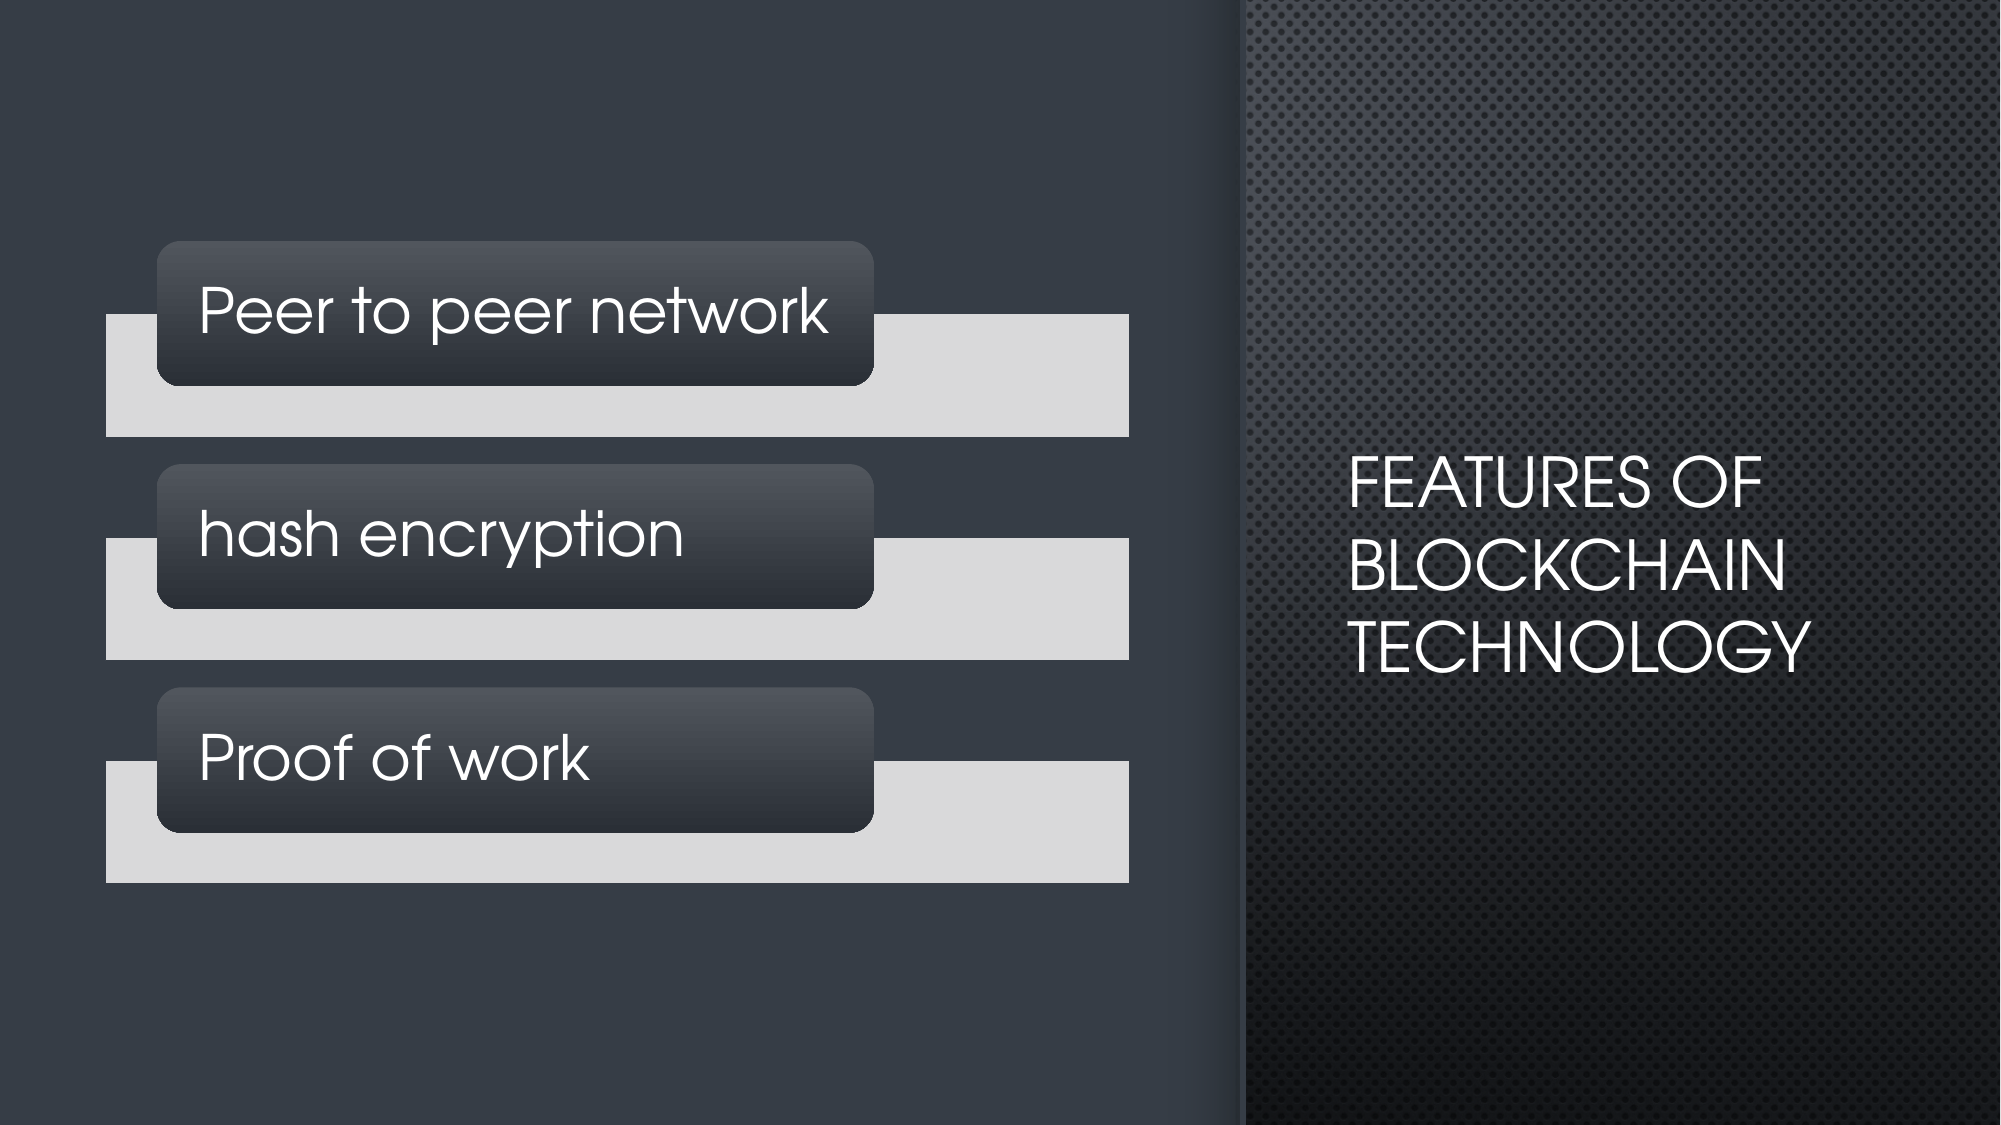

# Features Of blockchain technology
Peer to peer network
hash encryption
Proof of work